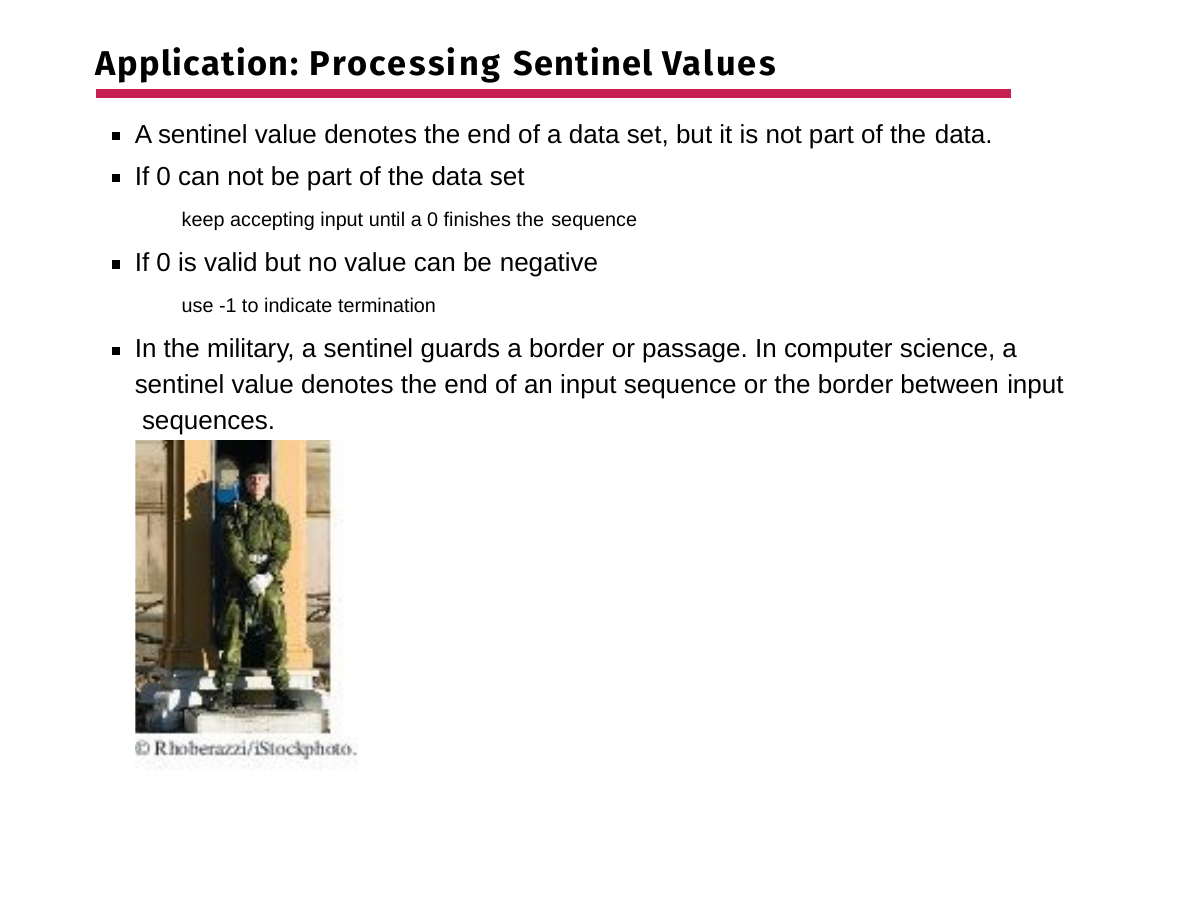

# Application: Processing Sentinel Values
A sentinel value denotes the end of a data set, but it is not part of the data.
If 0 can not be part of the data set
keep accepting input until a 0 finishes the sequence
If 0 is valid but no value can be negative
use -1 to indicate termination
In the military, a sentinel guards a border or passage. In computer science, a  sentinel value denotes the end of an input sequence or the border between input  sequences.